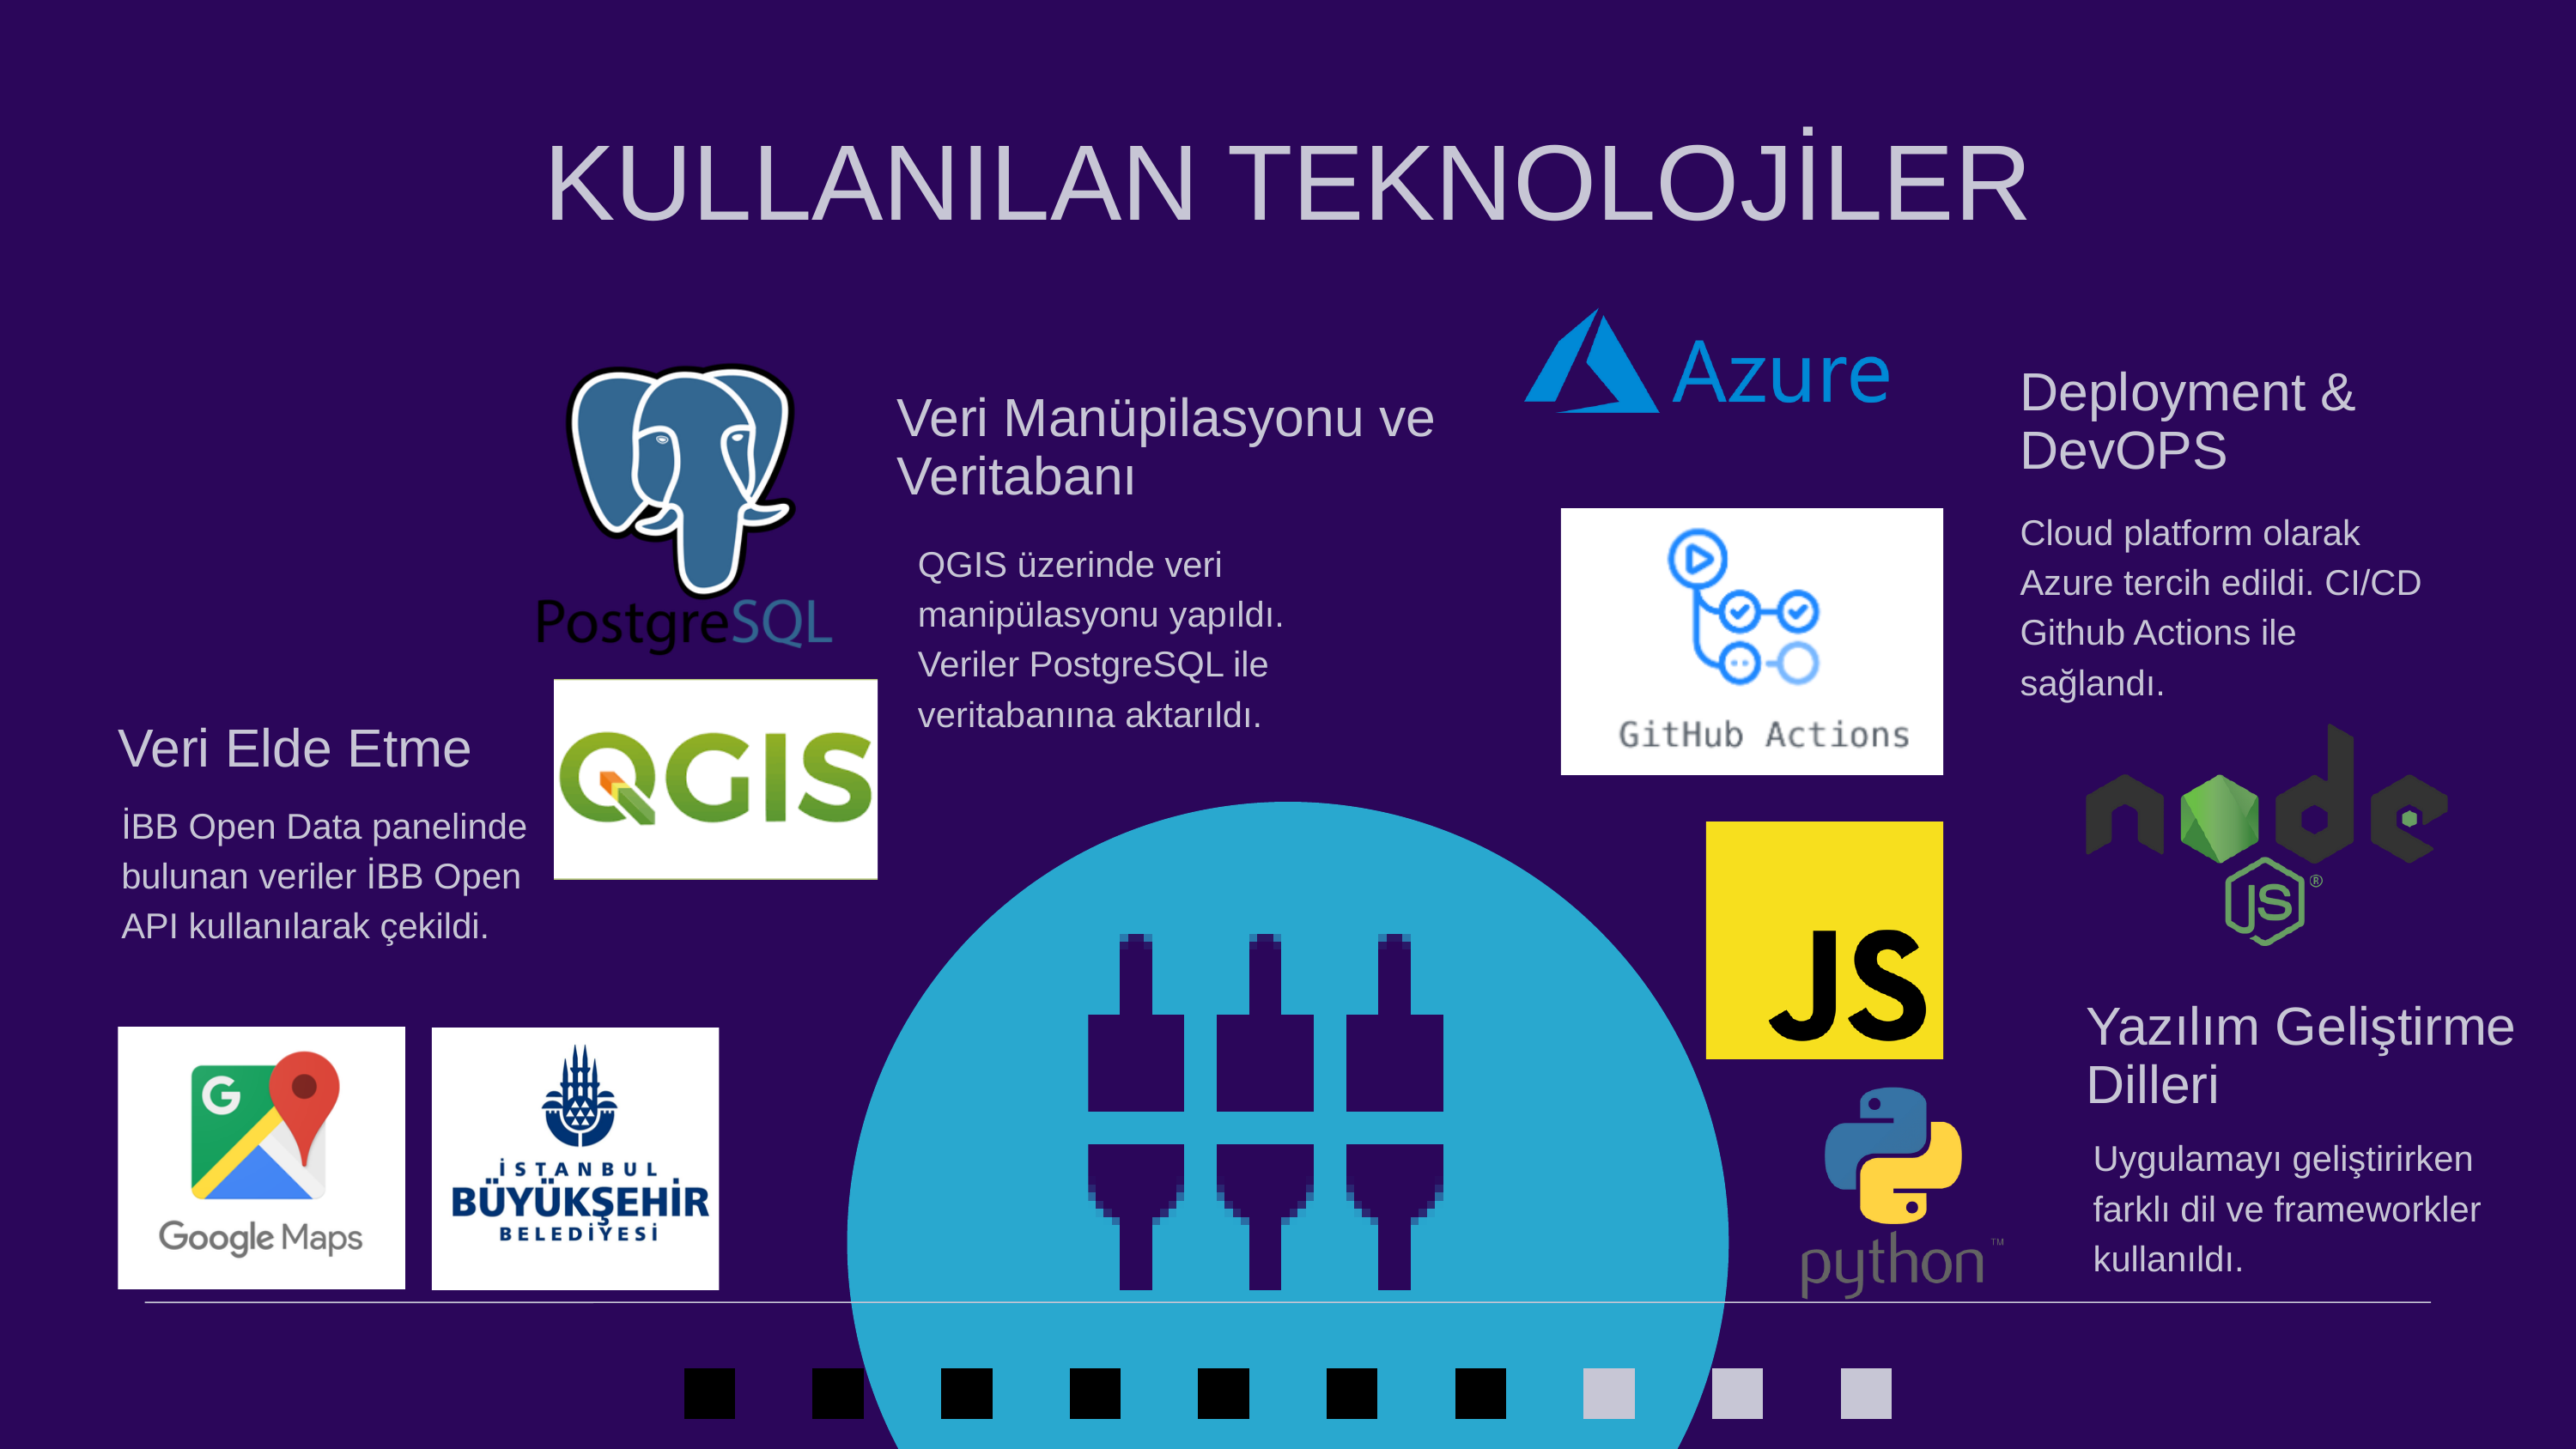

KULLANILAN TEKNOLOJİLER

Deployment & DevOPS
Veri Manüpilasyonu ve Veritabanı
Cloud platform olarak Azure tercih edildi. CI/CD Github Actions ile sağlandı.

QGIS üzerinde veri manipülasyonu yapıldı. Veriler PostgreSQL ile veritabanına aktarıldı.

Veri Elde Etme

İBB Open Data panelinde bulunan veriler İBB Open API kullanılarak çekildi.

Yazılım Geliştirme Dilleri

Uygulamayı geliştirirken farklı dil ve frameworkler kullanıldı.